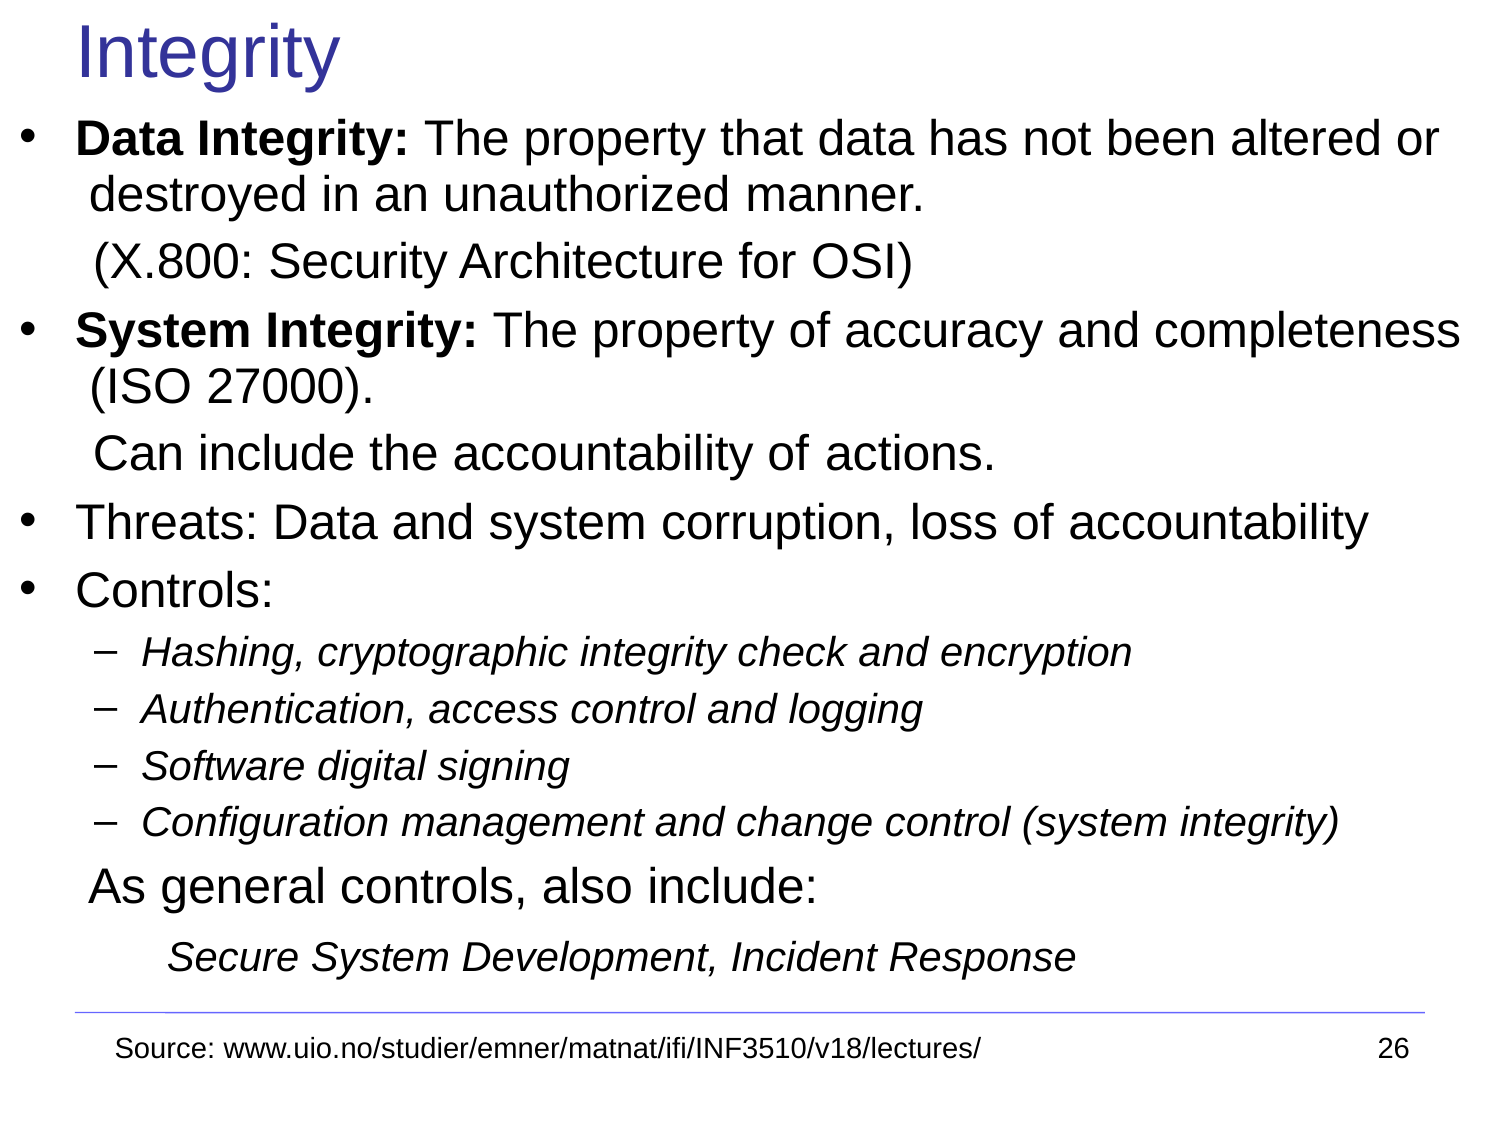

# Integrity
Data Integrity: The property that data has not been altered or  destroyed in an unauthorized manner.
(X.800: Security Architecture for OSI)
System Integrity: The property of accuracy and completeness  (ISO 27000).
Can include the accountability of actions.
Threats: Data and system corruption, loss of accountability
Controls:
Hashing, cryptographic integrity check and encryption
Authentication, access control and logging
Software digital signing
Configuration management and change control (system integrity)
As general controls, also include:
Secure System Development, Incident Response
Source: www.uio.no/studier/emner/matnat/ifi/INF3510/v18/lectures/
26